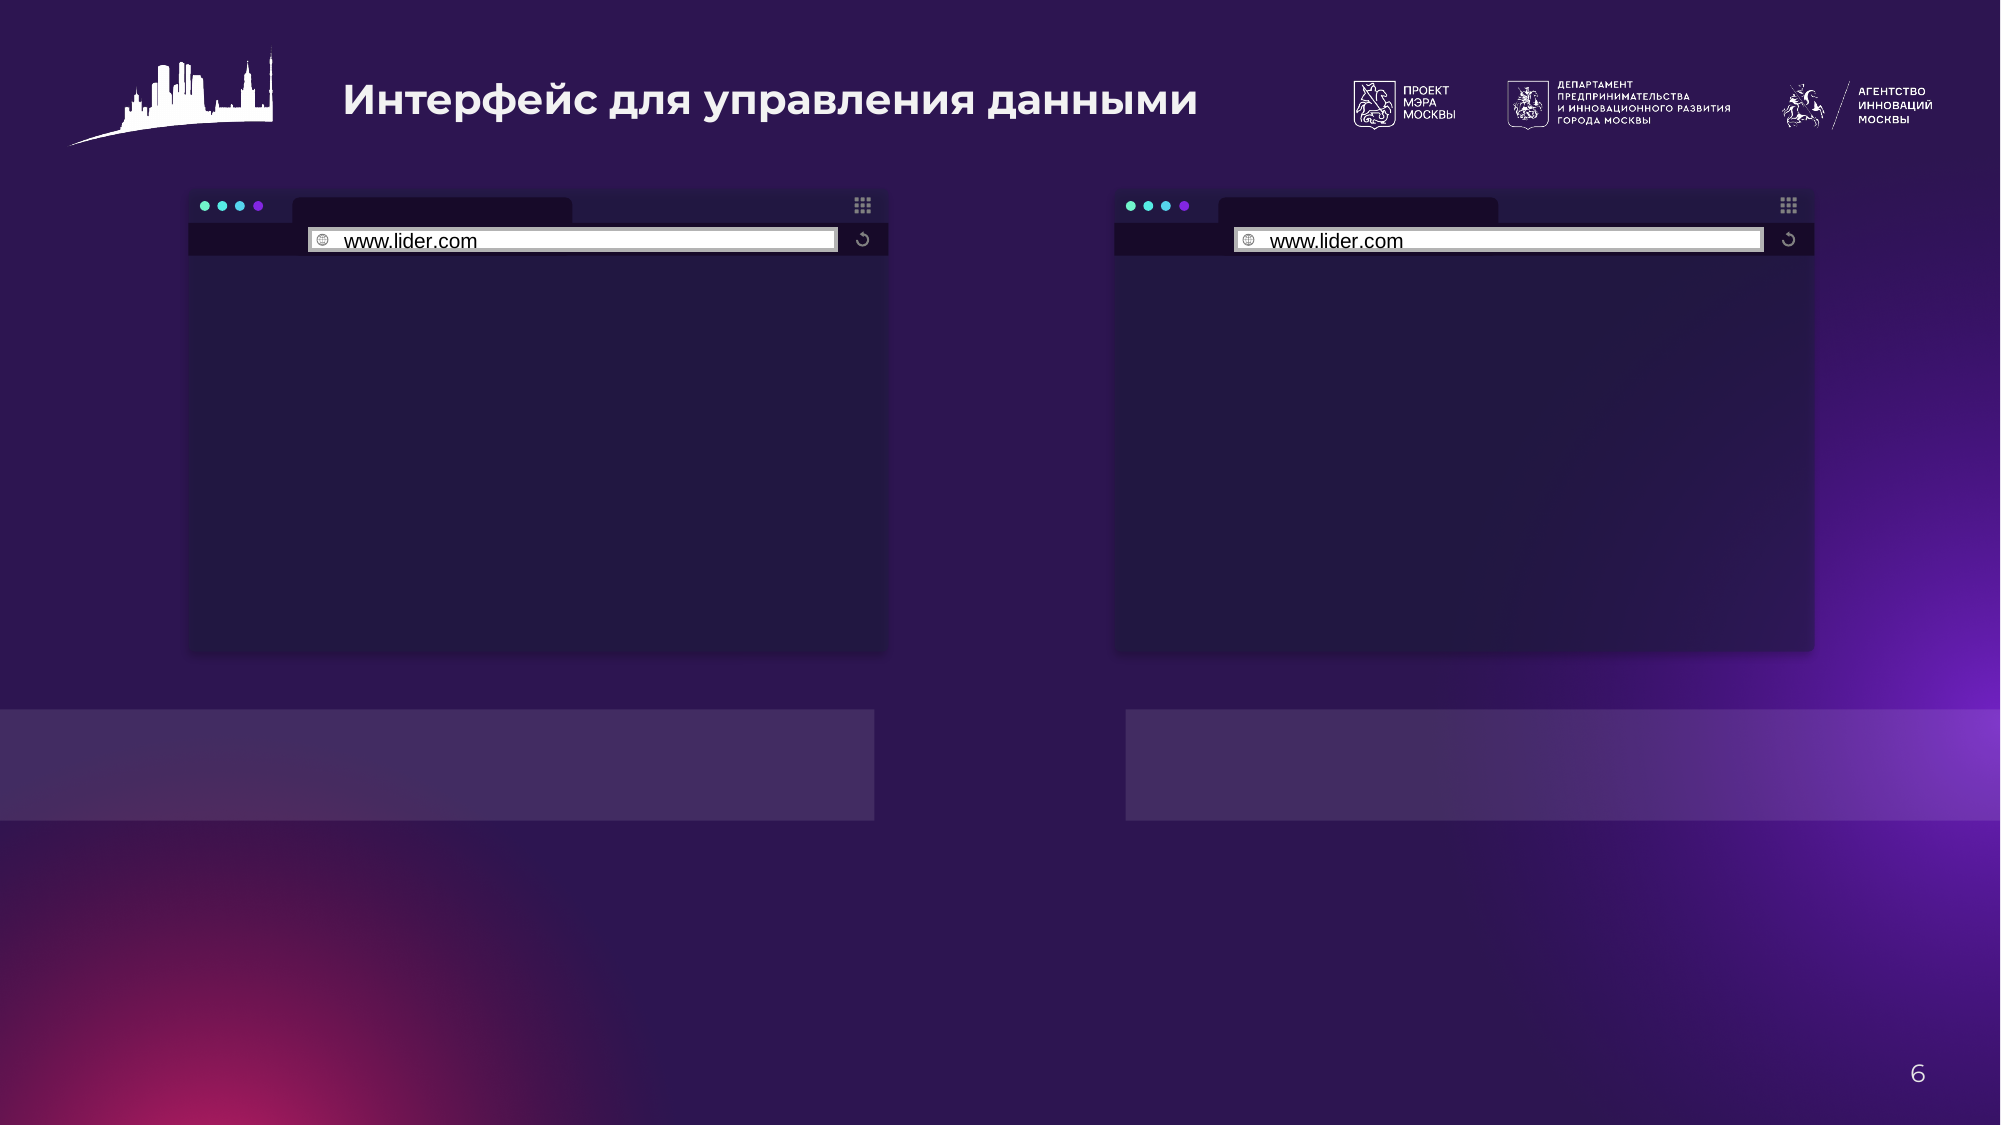

# Интерфейс для управления данными

www.lider.com

www.lider.com

6